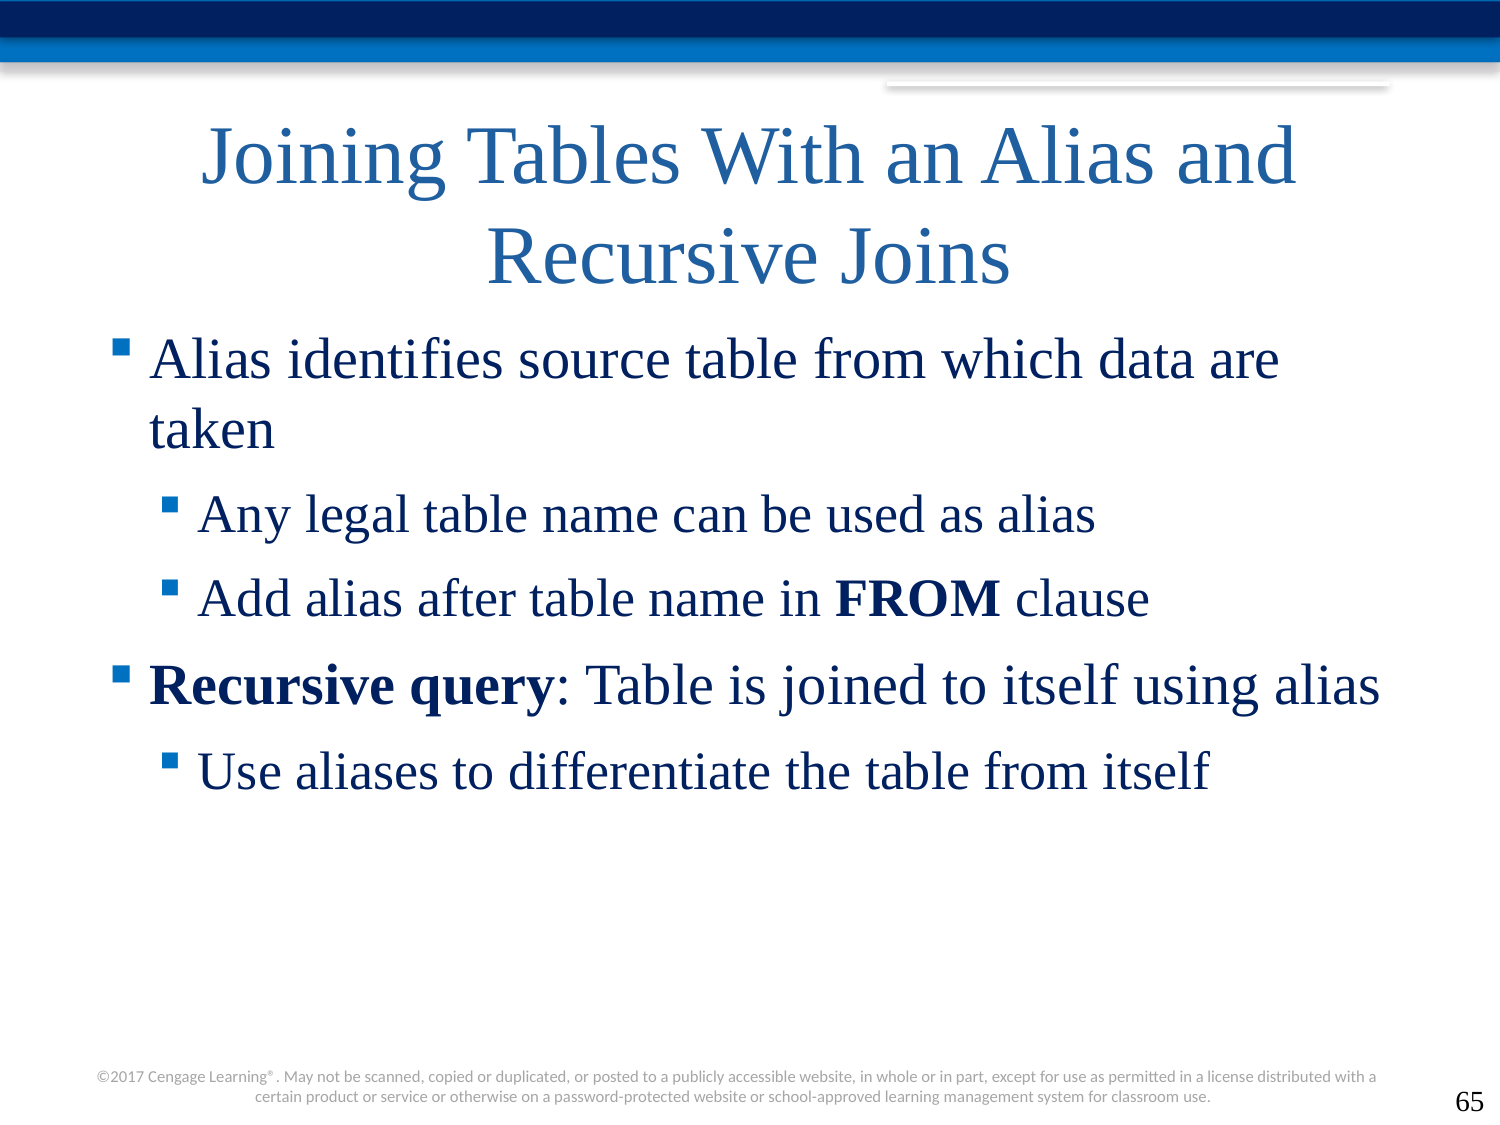

# Joining Tables With an Alias and Recursive Joins
Alias identifies source table from which data are taken
Any legal table name can be used as alias
Add alias after table name in FROM clause
Recursive query: Table is joined to itself using alias
Use aliases to differentiate the table from itself
65